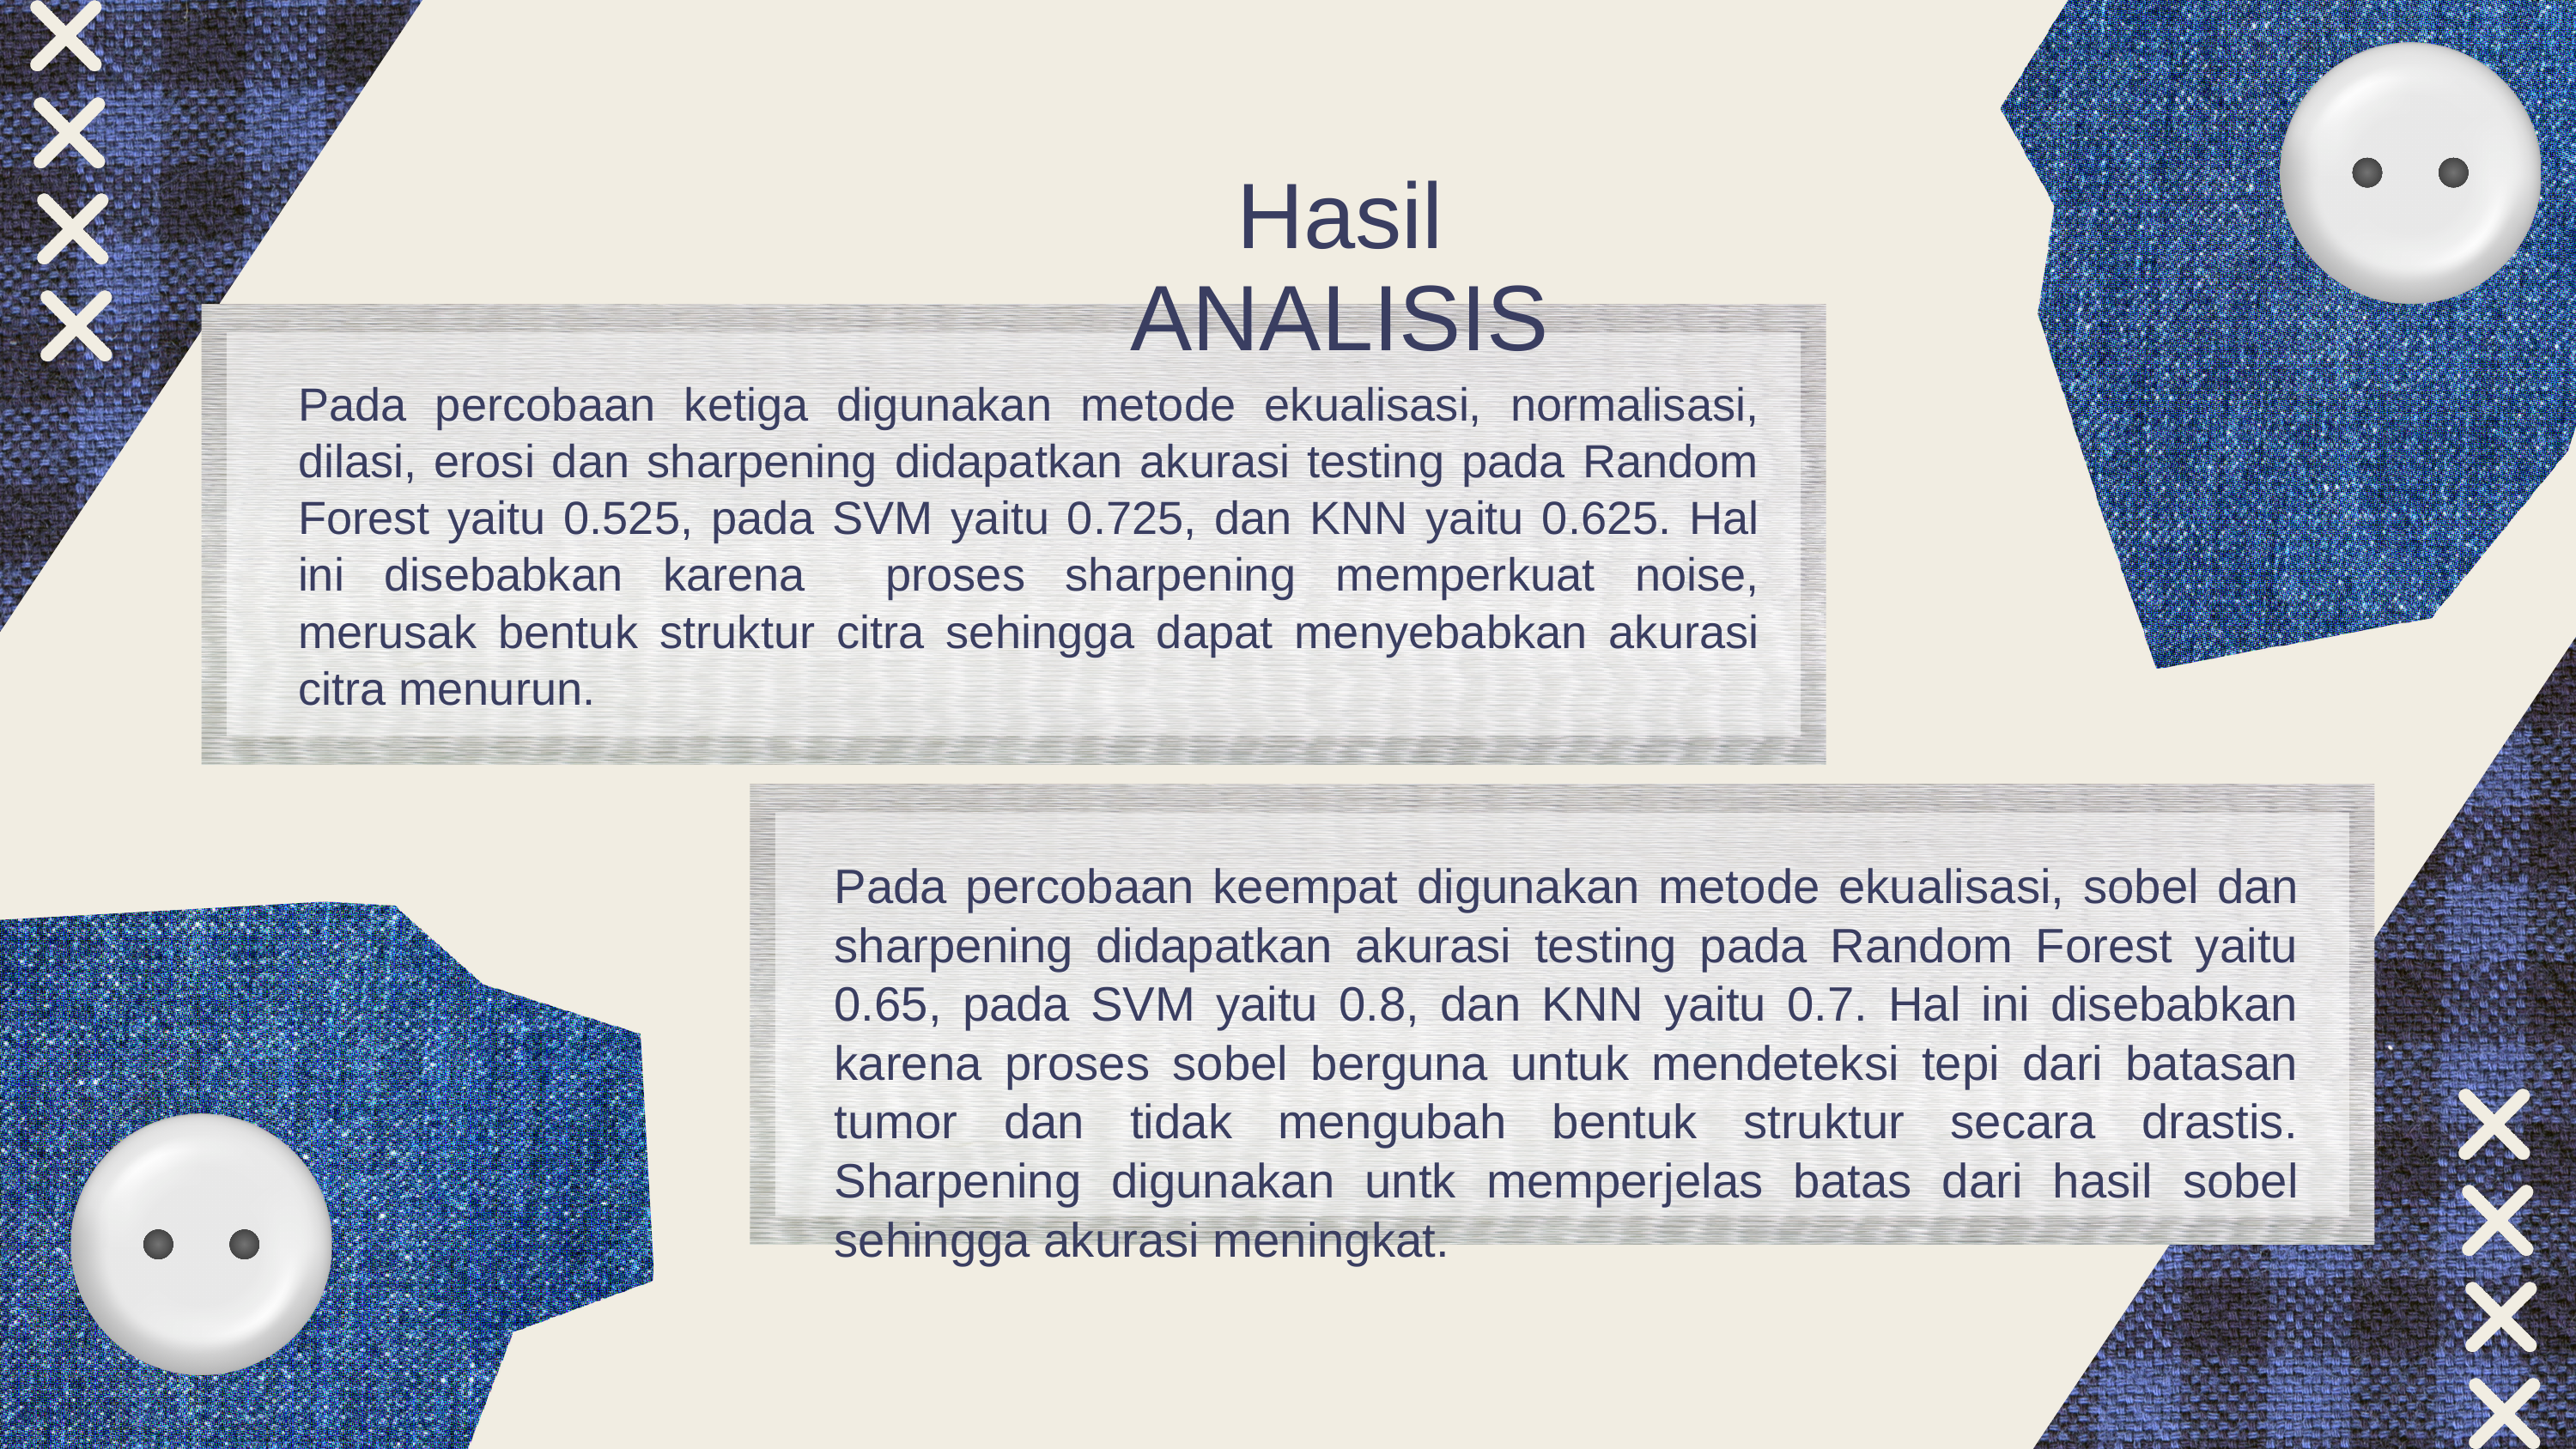

Hasil ANALISIS

Pada percobaan ketiga digunakan metode ekualisasi, normalisasi, dilasi, erosi dan sharpening didapatkan akurasi testing pada Random Forest yaitu 0.525, pada SVM yaitu 0.725, dan KNN yaitu 0.625. Hal ini disebabkan karena  proses sharpening memperkuat noise, merusak bentuk struktur citra sehingga dapat menyebabkan akurasi citra menurun.

Pada percobaan keempat digunakan metode ekualisasi, sobel dan sharpening didapatkan akurasi testing pada Random Forest yaitu 0.65, pada SVM yaitu 0.8, dan KNN yaitu 0.7. Hal ini disebabkan karena proses sobel berguna untuk mendeteksi tepi dari batasan tumor dan tidak mengubah bentuk struktur secara drastis. Sharpening digunakan untk memperjelas batas dari hasil sobel sehingga akurasi meningkat.